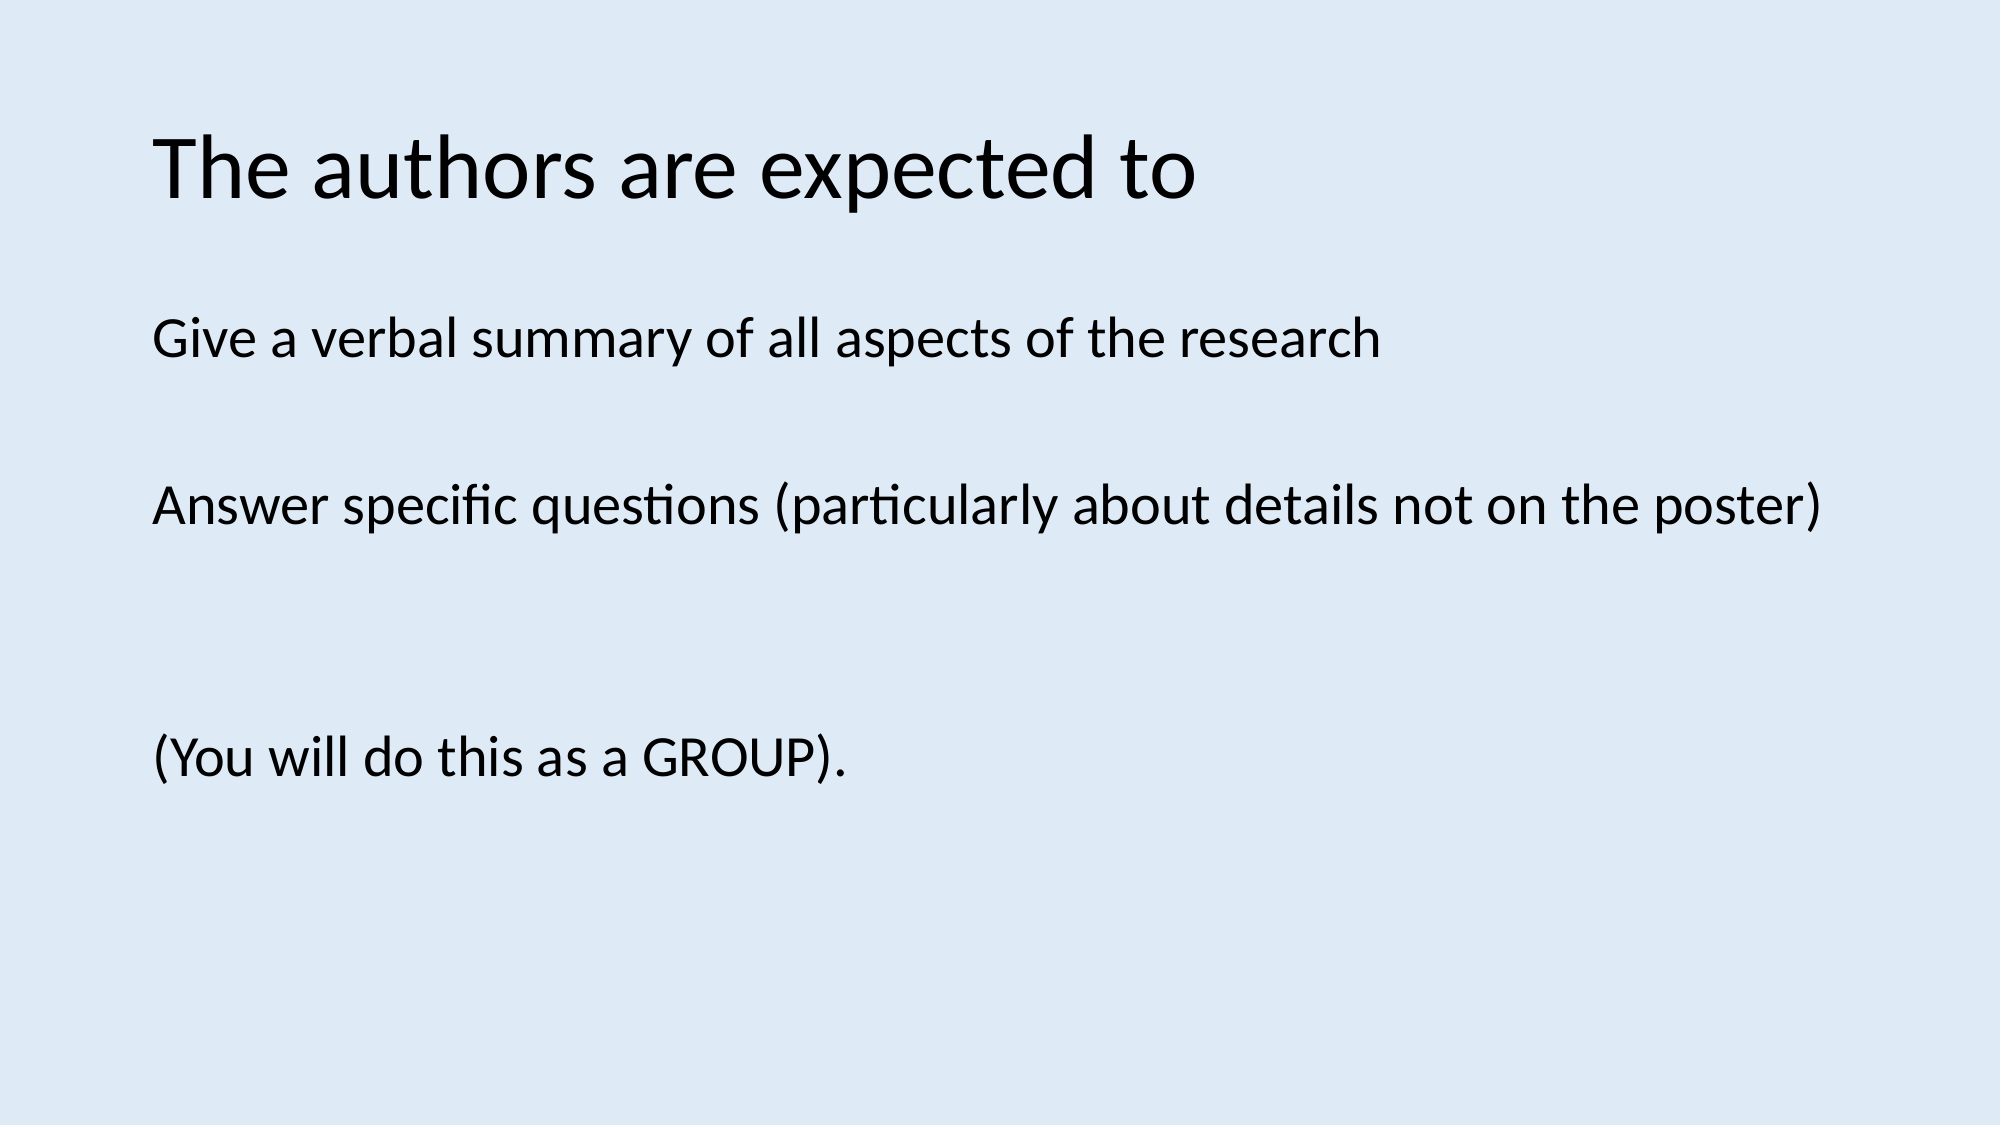

# The authors are expected to
Give a verbal summary of all aspects of the research

Answer specific questions (particularly about details not on the poster)

(You will do this as a GROUP).